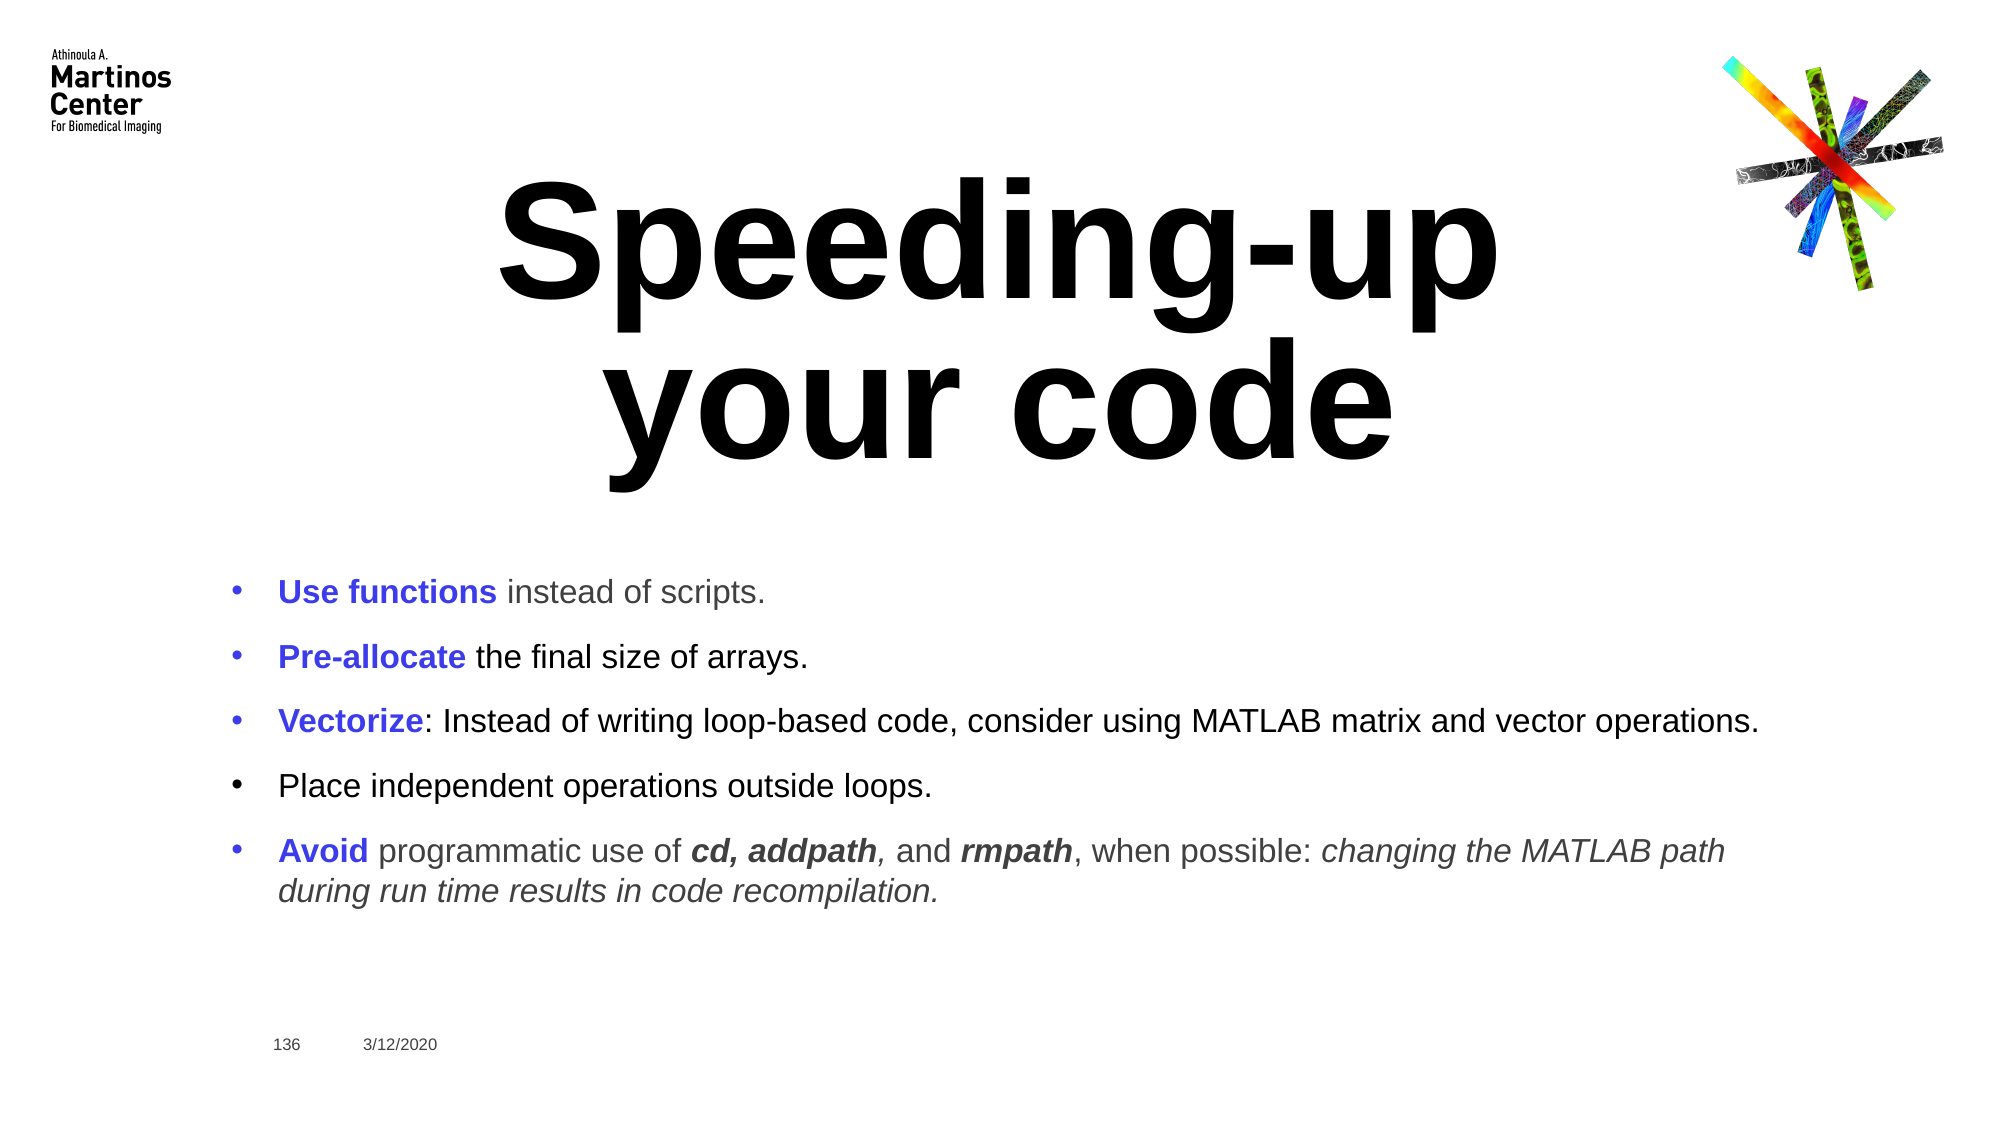

# Speeding-up your code
Use functions instead of scripts.
Pre-allocate the final size of arrays.
Vectorize: Instead of writing loop-based code, consider using MATLAB matrix and vector operations.
Place independent operations outside loops.
Avoid programmatic use of cd, addpath, and rmpath, when possible: changing the MATLAB path during run time results in code recompilation.
136
3/12/2020